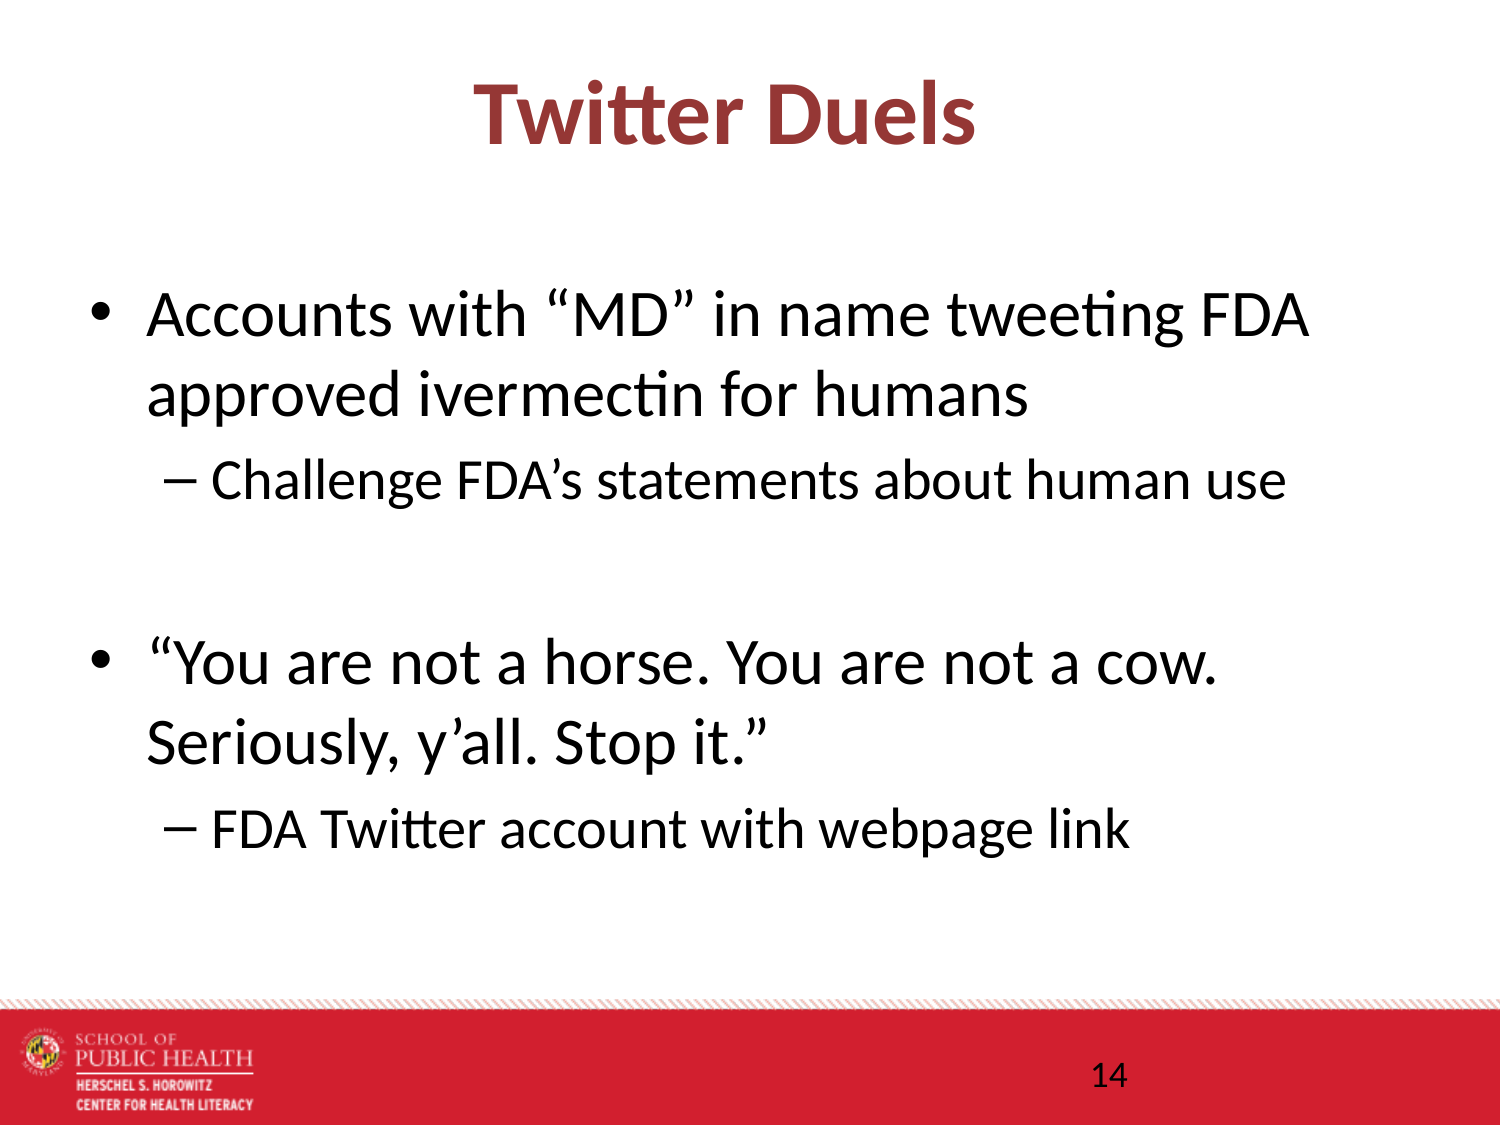

# Twitter Duels
Accounts with “MD” in name tweeting FDA approved ivermectin for humans
Challenge FDA’s statements about human use

“You are not a horse. You are not a cow. Seriously, y’all. Stop it.”
FDA Twitter account with webpage link
14